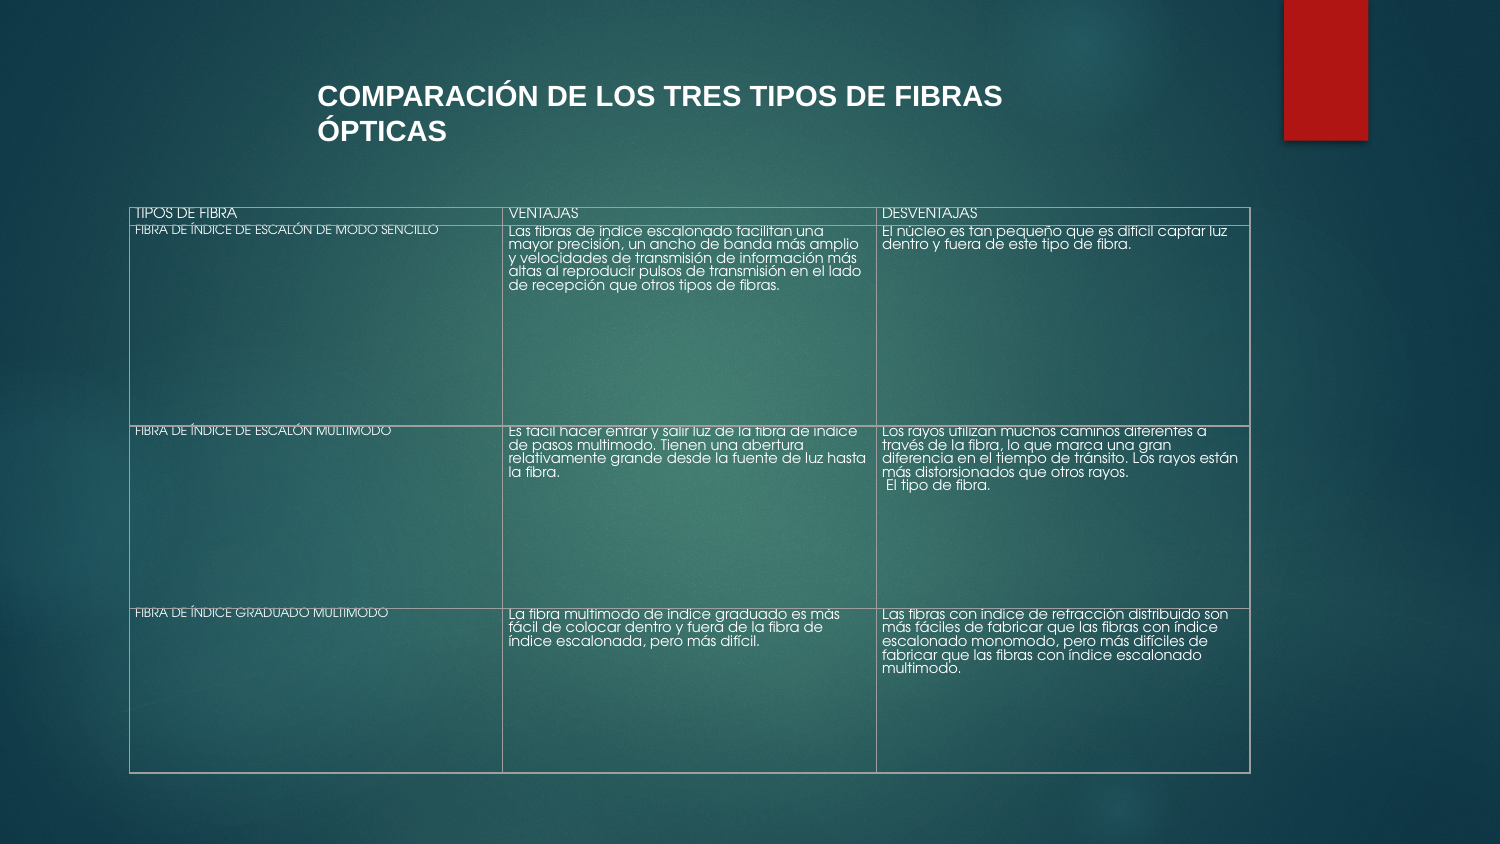

COMPARACIÓN DE LOS TRES TIPOS DE FIBRAS ÓPTICAS
| TIPOS DE FIBRA | VENTAJAS | DESVENTAJAS |
| --- | --- | --- |
| FIBRA DE ÍNDICE DE ESCALÓN DE MODO SENCILLO | Las fibras de índice escalonado facilitan una mayor precisión, un ancho de banda más amplio y velocidades de transmisión de información más altas al reproducir pulsos de transmisión en el lado de recepción que otros tipos de fibras. | El núcleo es tan pequeño que es difícil captar luz dentro y fuera de este tipo de fibra. |
| FIBRA DE ÍNDICE DE ESCALÓN MULTIMODO | Es fácil hacer entrar y salir luz de la fibra de índice de pasos multimodo. Tienen una abertura relativamente grande desde la fuente de luz hasta la fibra. | Los rayos utilizan muchos caminos diferentes a través de la fibra, lo que marca una gran diferencia en el tiempo de tránsito. Los rayos están más distorsionados que otros rayos. El tipo de fibra. |
| FIBRA DE ÍNDICE GRADUADO MULTIMODO | La fibra multimodo de índice graduado es más fácil de colocar dentro y fuera de la fibra de índice escalonada, pero más difícil. | Las fibras con índice de refracción distribuido son más fáciles de fabricar que las fibras con índice escalonado monomodo, pero más difíciles de fabricar que las fibras con índice escalonado multimodo. |